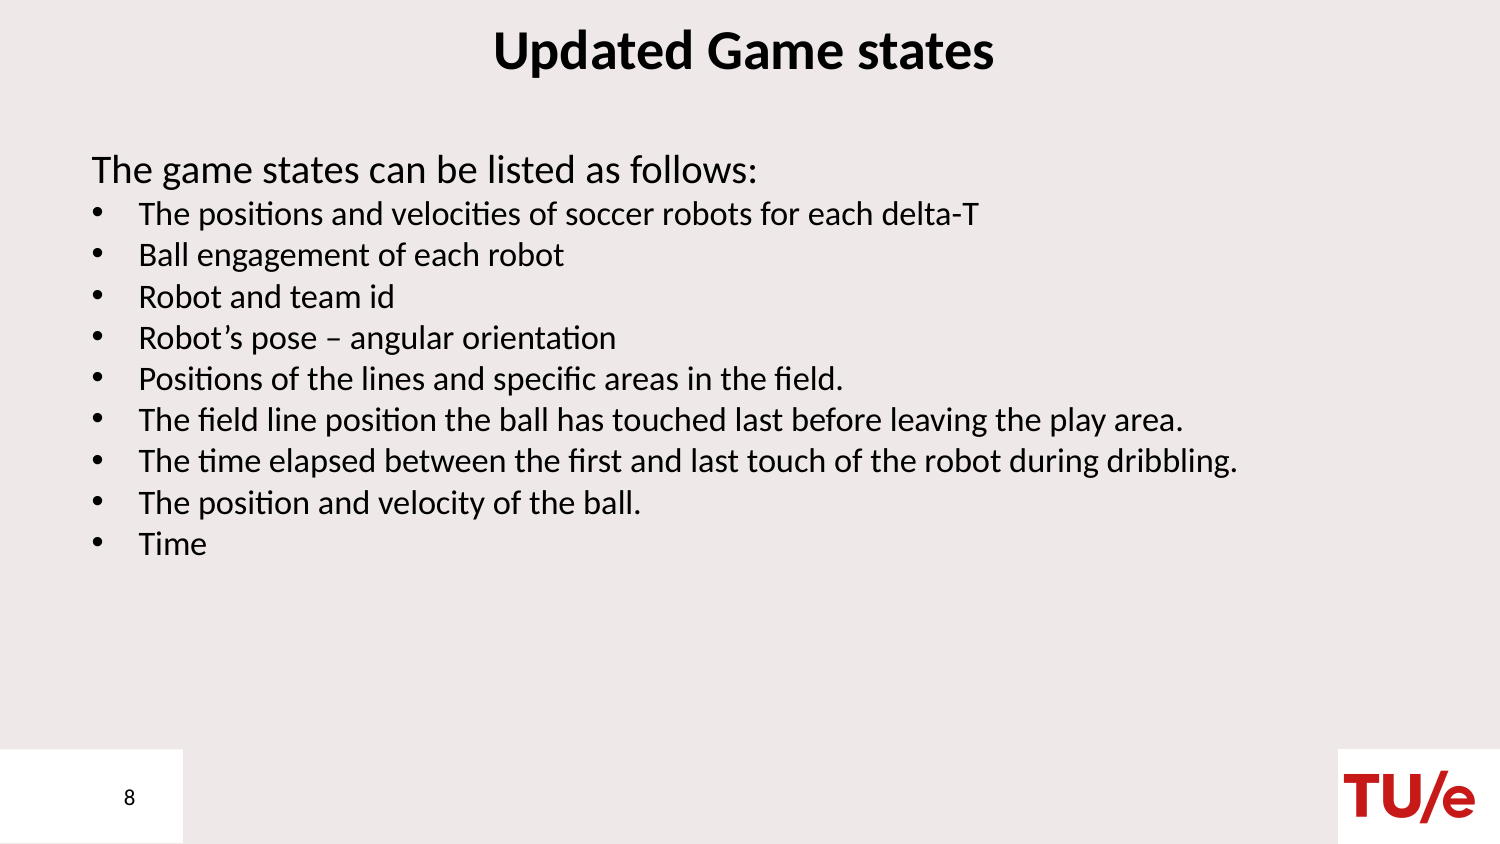

# Updated Game states
The game states can be listed as follows:
The positions and velocities of soccer robots for each delta-T
Ball engagement of each robot
Robot and team id
Robot’s pose – angular orientation
Positions of the lines and specific areas in the field.
The field line position the ball has touched last before leaving the play area.
The time elapsed between the first and last touch of the robot during dribbling.
The position and velocity of the ball.
Time

8